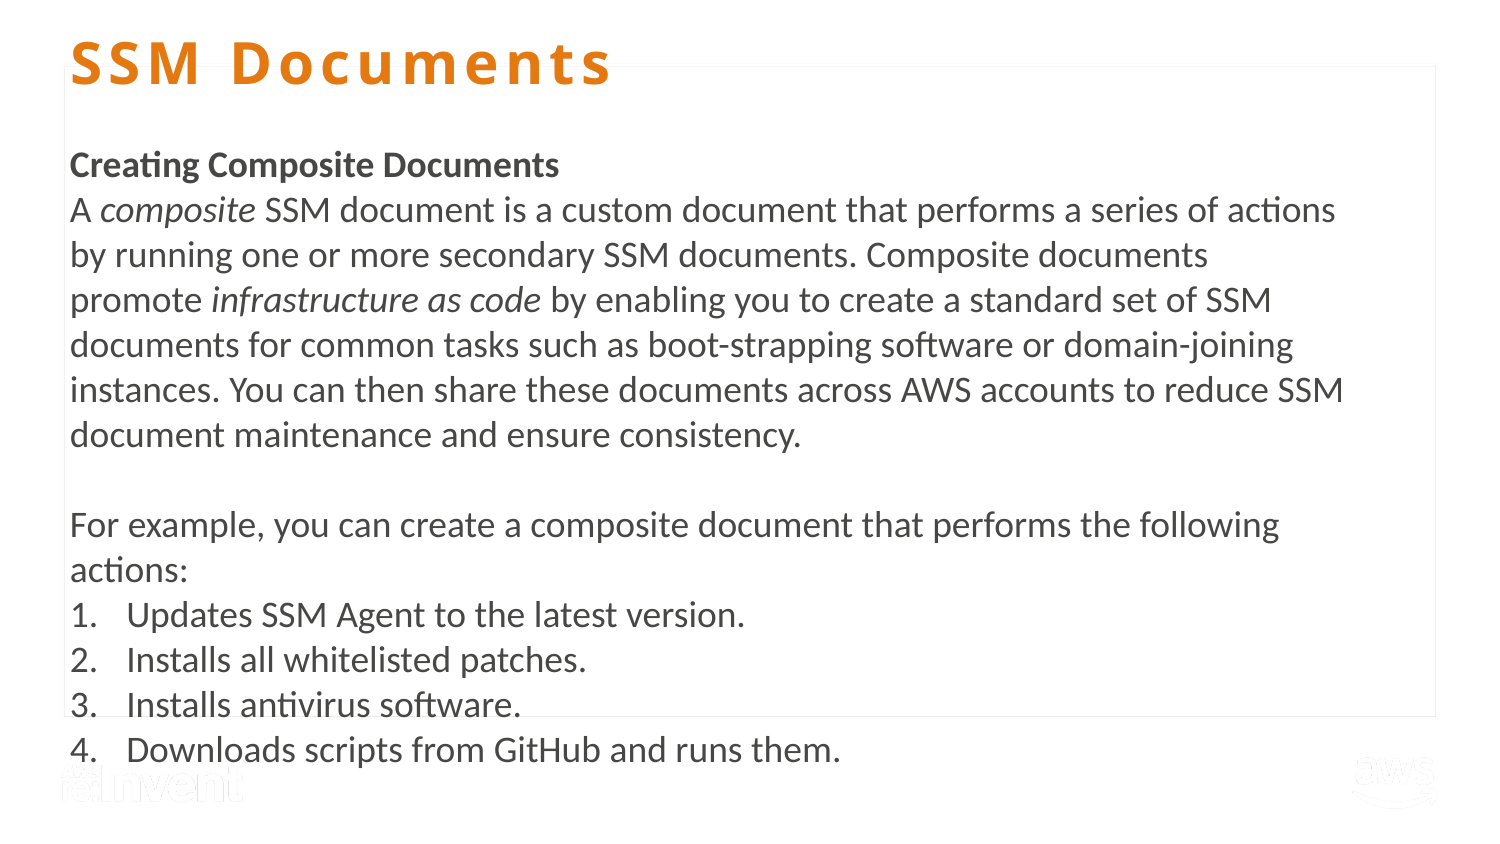

# SSM Documents
Creating Composite Documents
A composite SSM document is a custom document that performs a series of actions by running one or more secondary SSM documents. Composite documents promote infrastructure as code by enabling you to create a standard set of SSM documents for common tasks such as boot-strapping software or domain-joining instances. You can then share these documents across AWS accounts to reduce SSM document maintenance and ensure consistency.

For example, you can create a composite document that performs the following actions:
Updates SSM Agent to the latest version.
Installs all whitelisted patches.
Installs antivirus software.
Downloads scripts from GitHub and runs them.